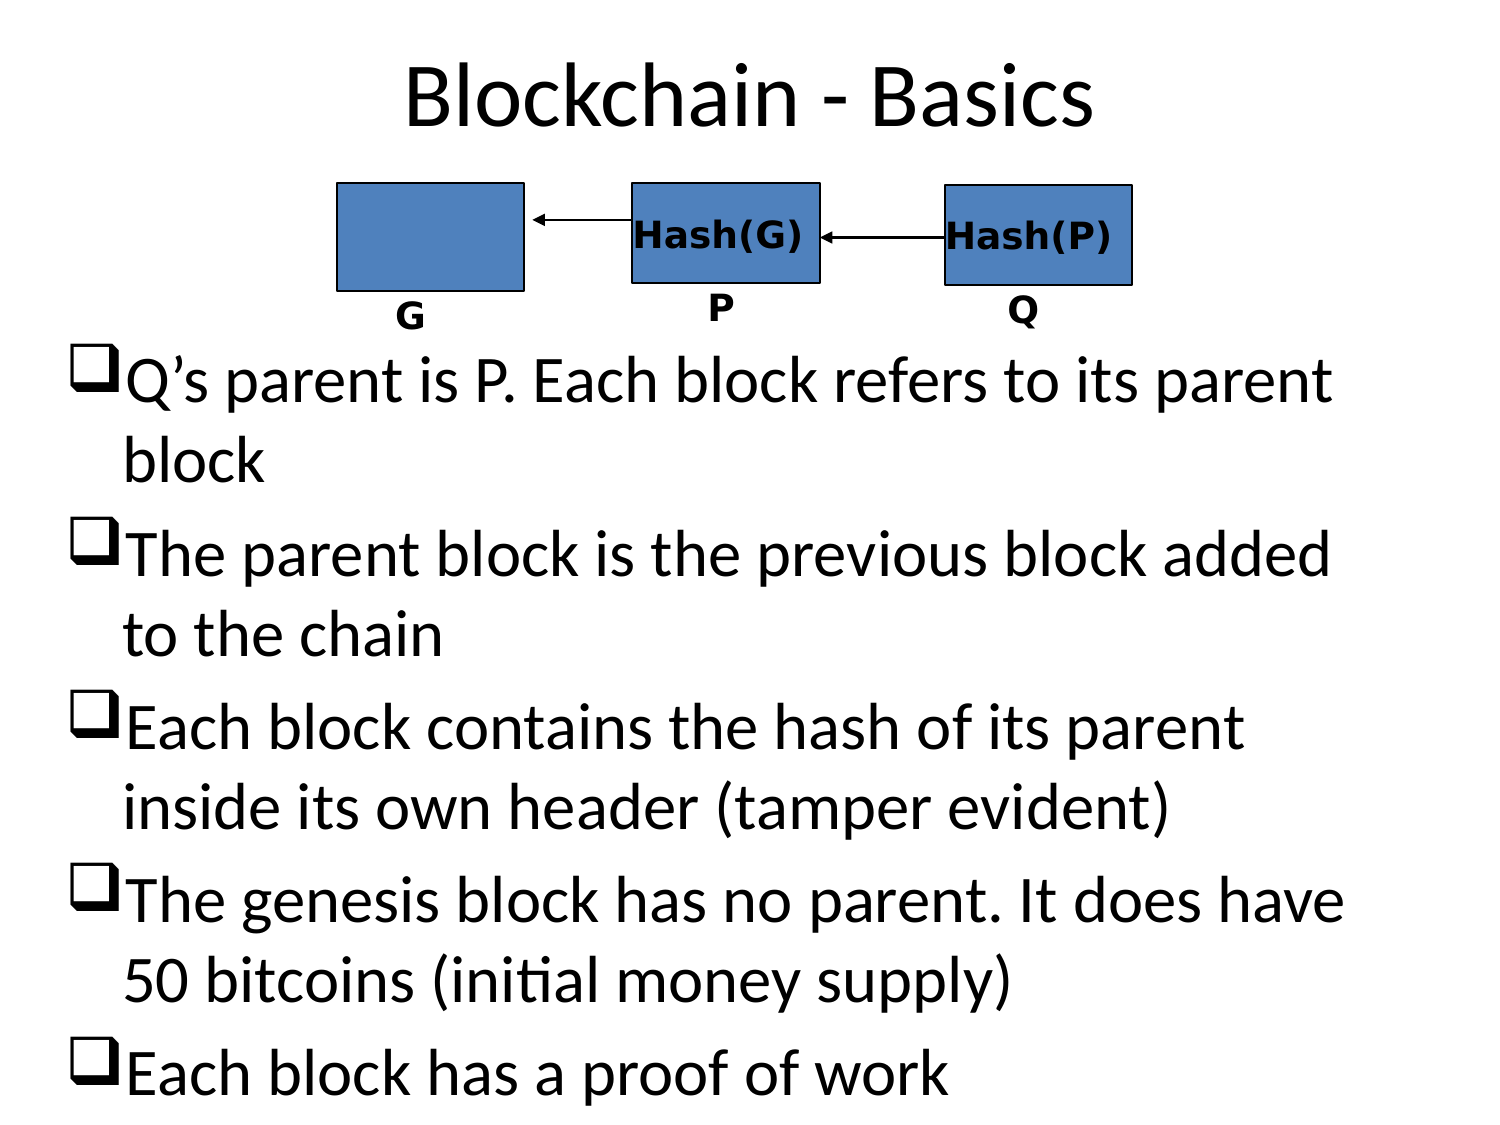

Blockchain - Basics

Hash(G)
Hash(P)
P
Q
G
Q’s parent is P. Each block refers to its parent block
The parent block is the previous block added to the chain
Each block contains the hash of its parent inside its own header (tamper evident)
The genesis block has no parent. It does have 50 bitcoins (initial money supply)
Each block has a proof of work